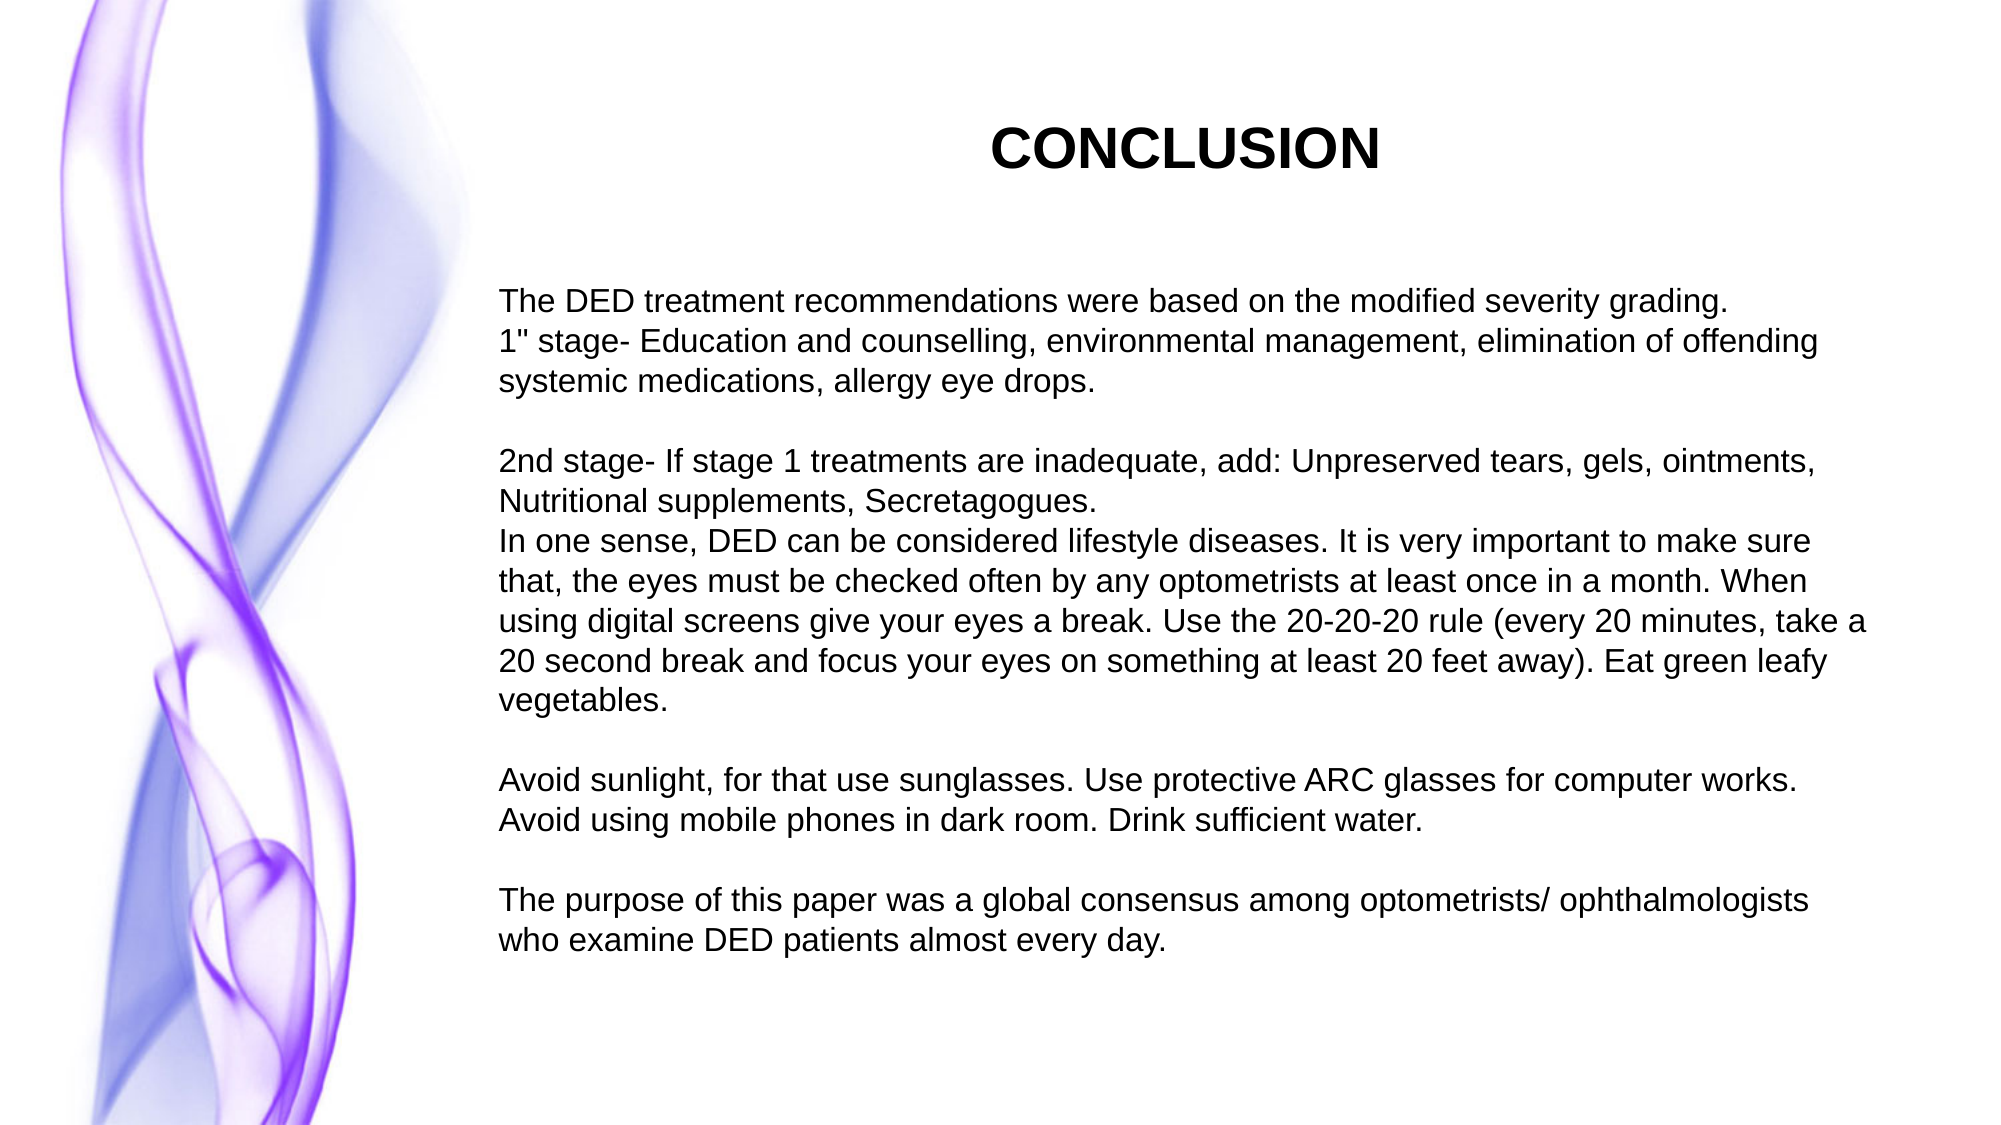

CONCLUSION

The DED treatment recommendations were based on the modified severity grading.
1" stage- Education and counselling, environmental management, elimination of offending systemic medications, allergy eye drops.

2nd stage- If stage 1 treatments are inadequate, add: Unpreserved tears, gels, ointments, Nutritional supplements, Secretagogues.
In one sense, DED can be considered lifestyle diseases. It is very important to make sure that, the eyes must be checked often by any optometrists at least once in a month. When using digital screens give your eyes a break. Use the 20-20-20 rule (every 20 minutes, take a 20 second break and focus your eyes on something at least 20 feet away). Eat green leafy vegetables.

Avoid sunlight, for that use sunglasses. Use protective ARC glasses for computer works. Avoid using mobile phones in dark room. Drink sufficient water.

The purpose of this paper was a global consensus among optometrists/ ophthalmologists who examine DED patients almost every day.